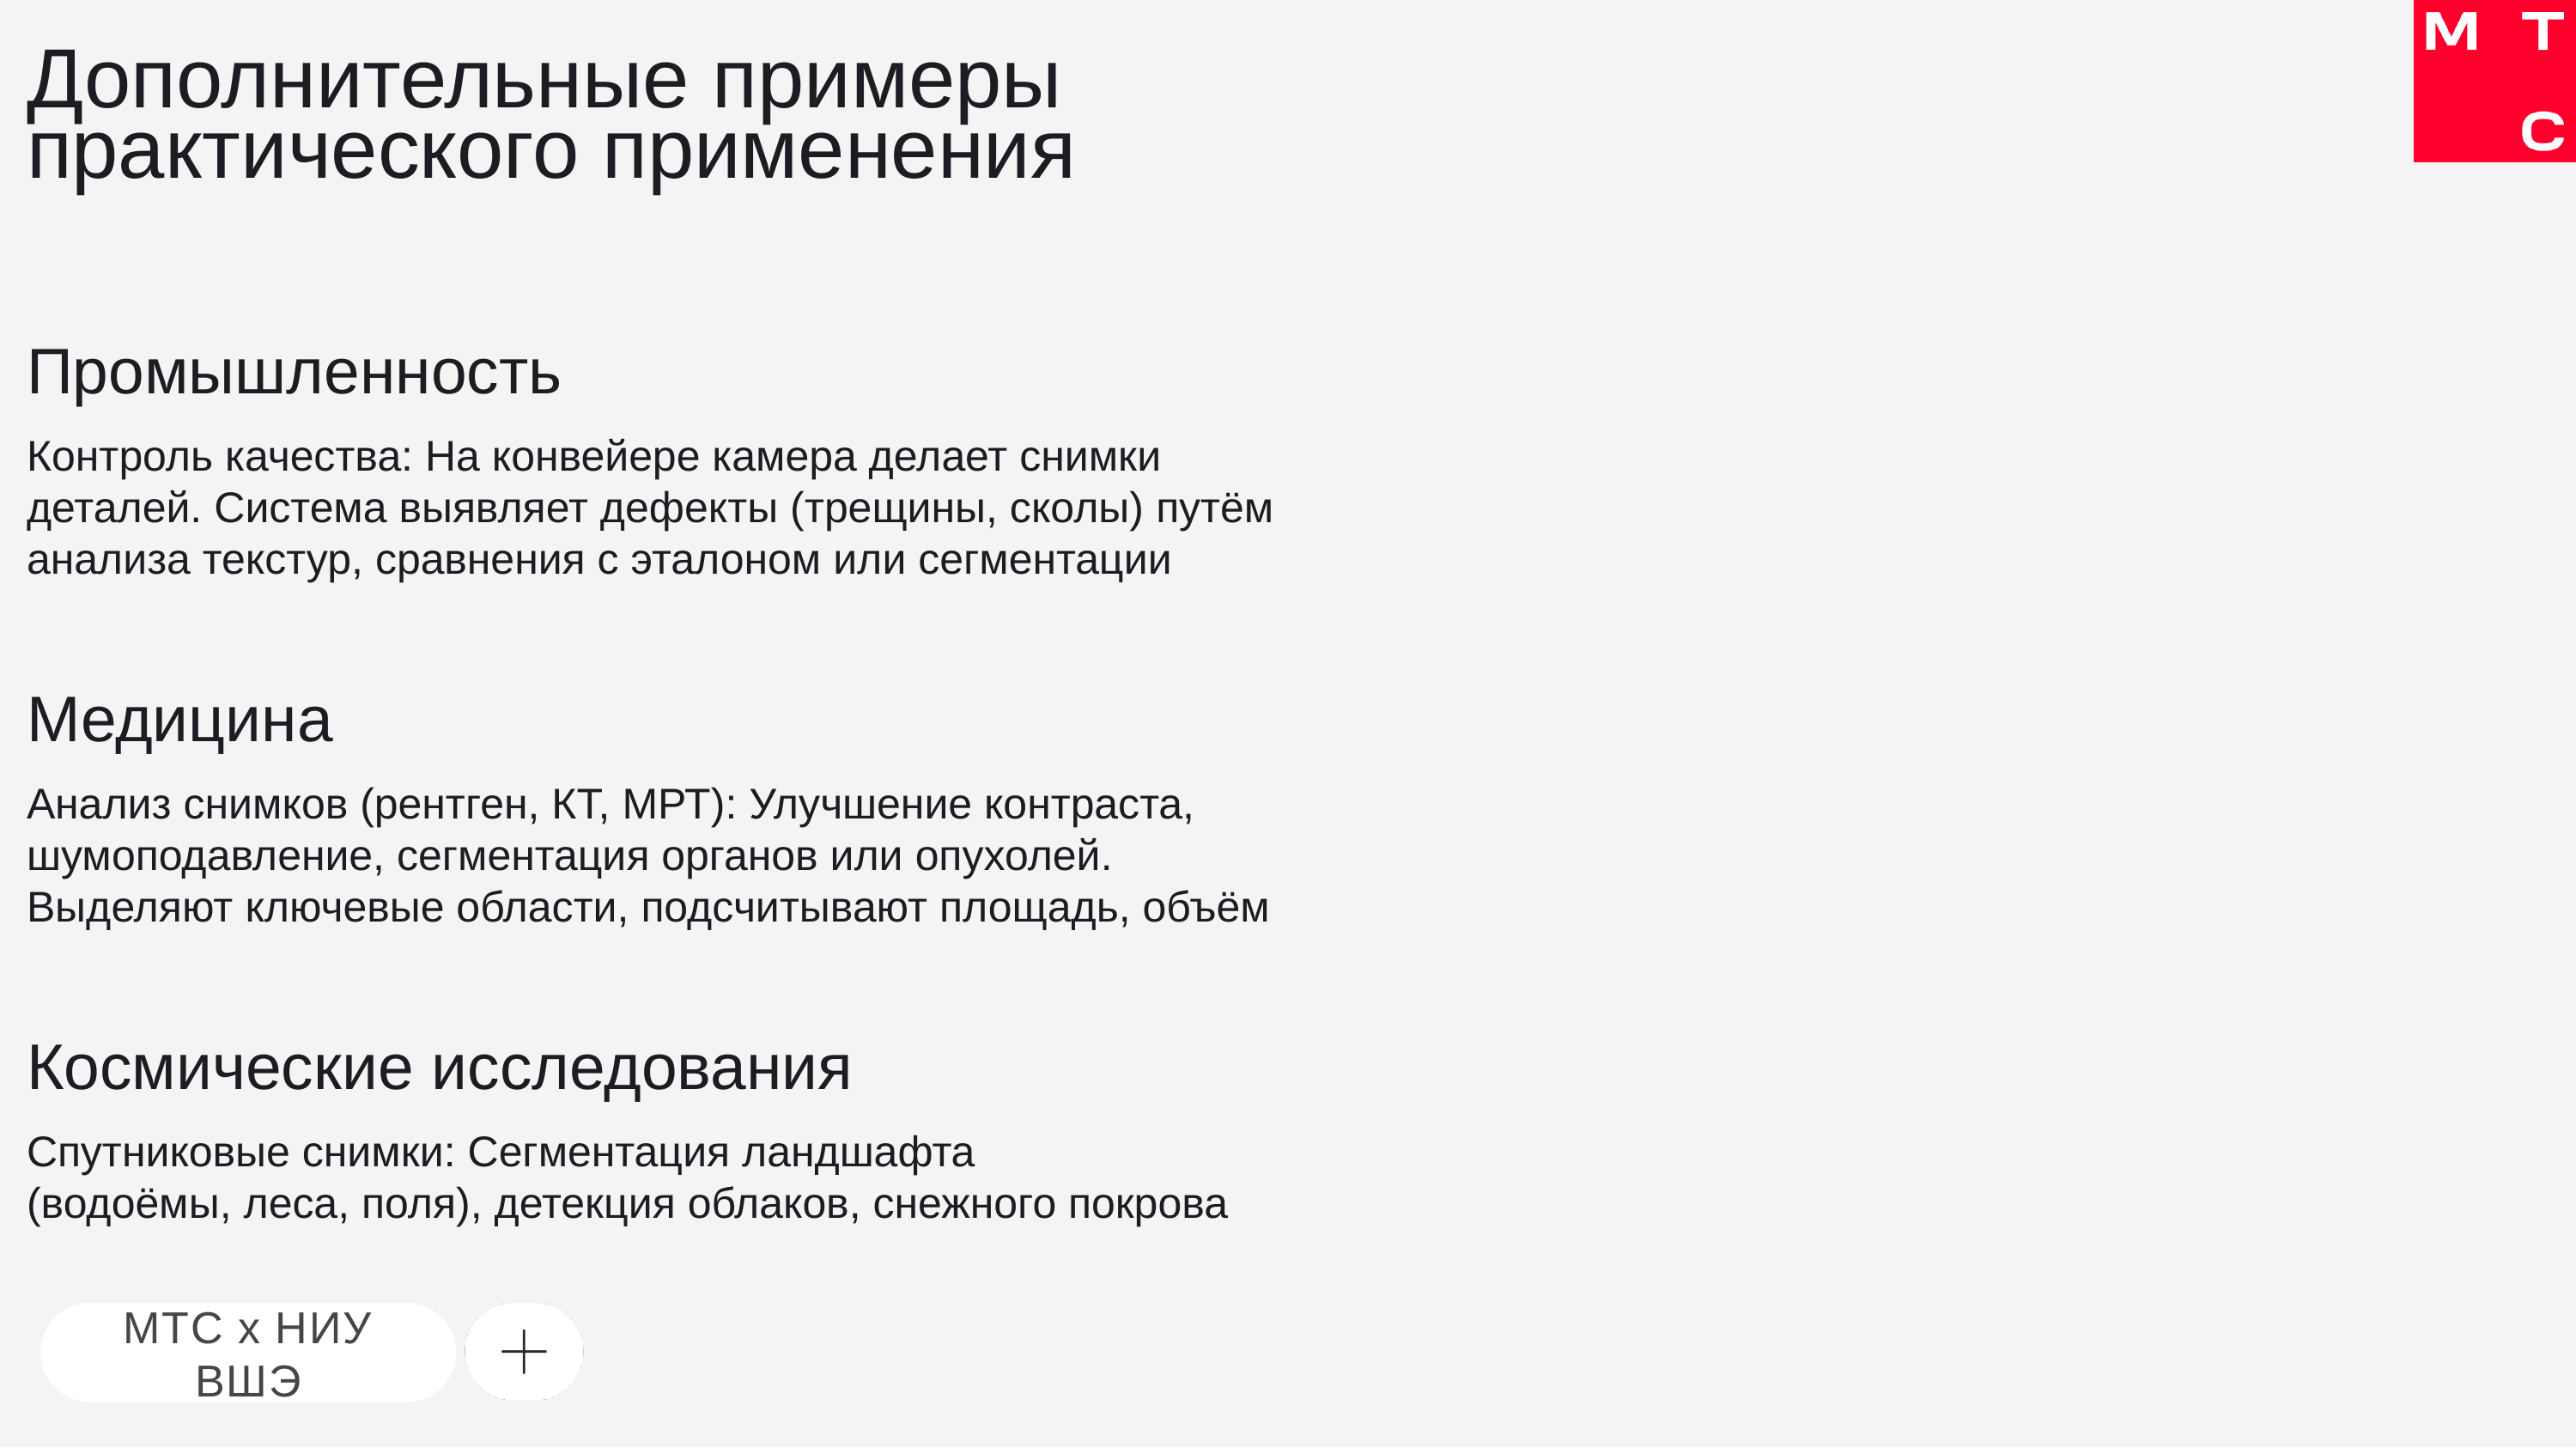

# Дополнительные примеры практического применения
Промышленность
Контроль качества: На конвейере камера делает снимки
деталей. Система выявляет дефекты (трещины, сколы) путём анализа текстур, сравнения с эталоном или сегментации

Медицина
Анализ снимков (рентген, КТ, МРТ): Улучшение контраста, шумоподавление, сегментация органов или опухолей.
Выделяют ключевые области, подсчитывают площадь, объём

Космические исследования
Спутниковые снимки: Сегментация ландшафта
(водоёмы, леса, поля), детекция облаков, снежного покрова